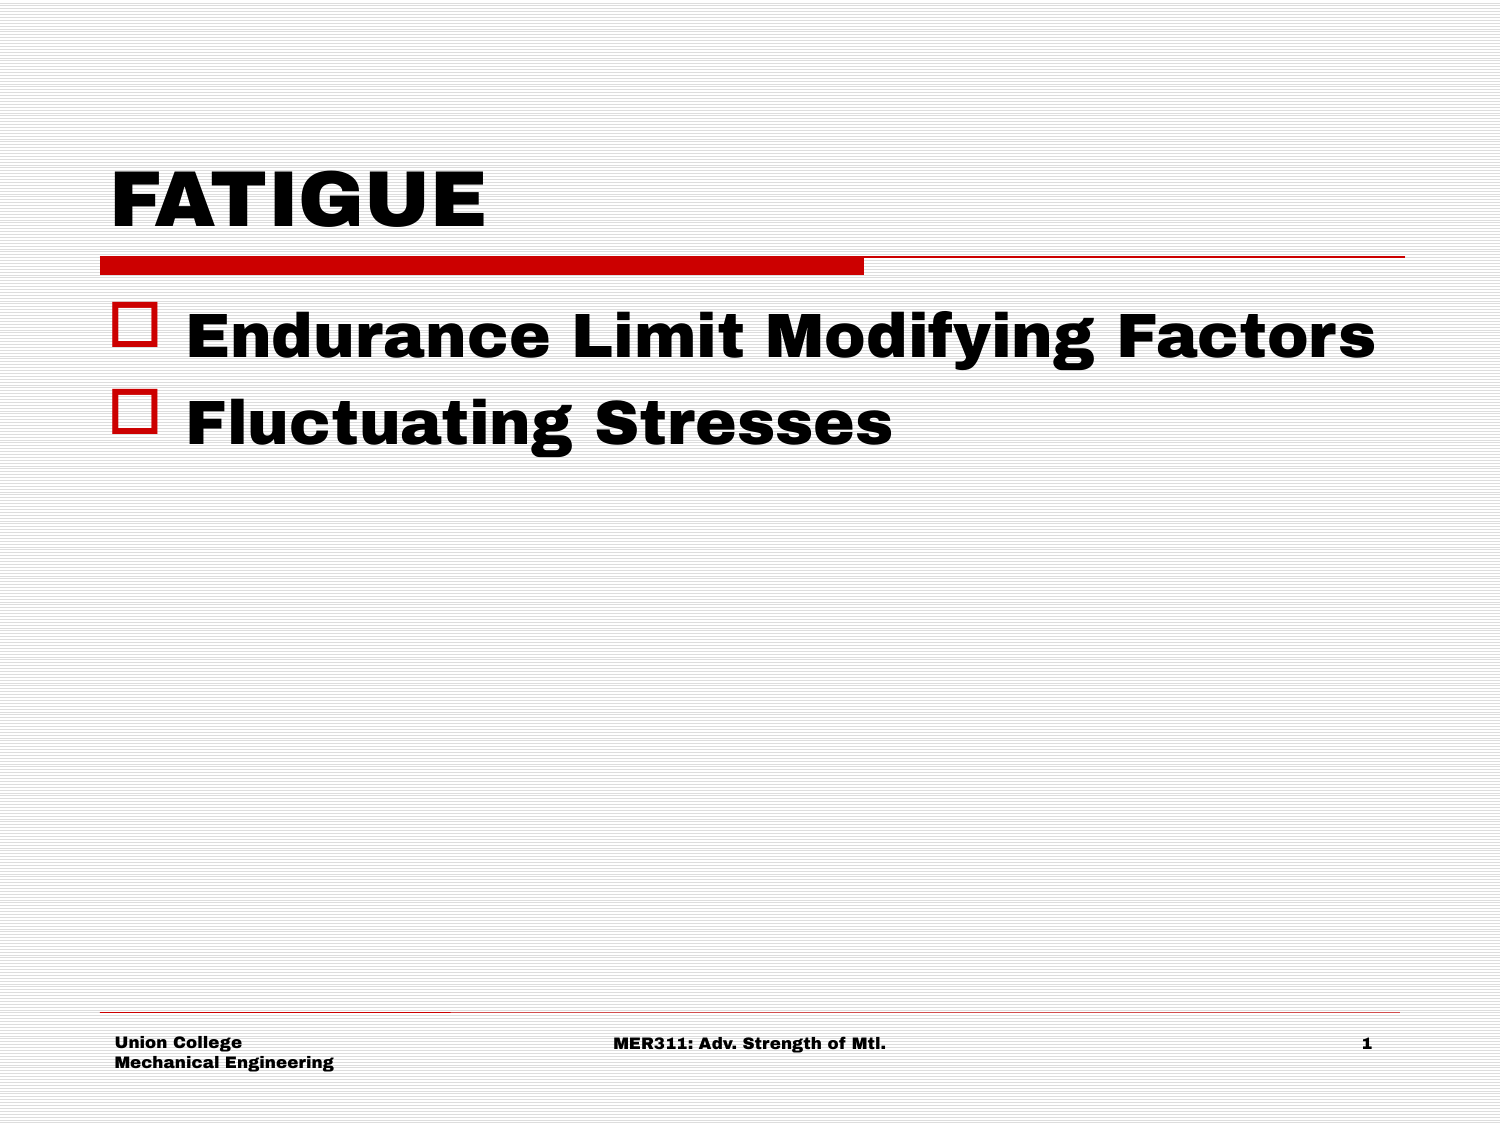

# FATIGUE
Endurance Limit Modifying Factors
Fluctuating Stresses
MER311: Adv. Strength of Mtl.
1